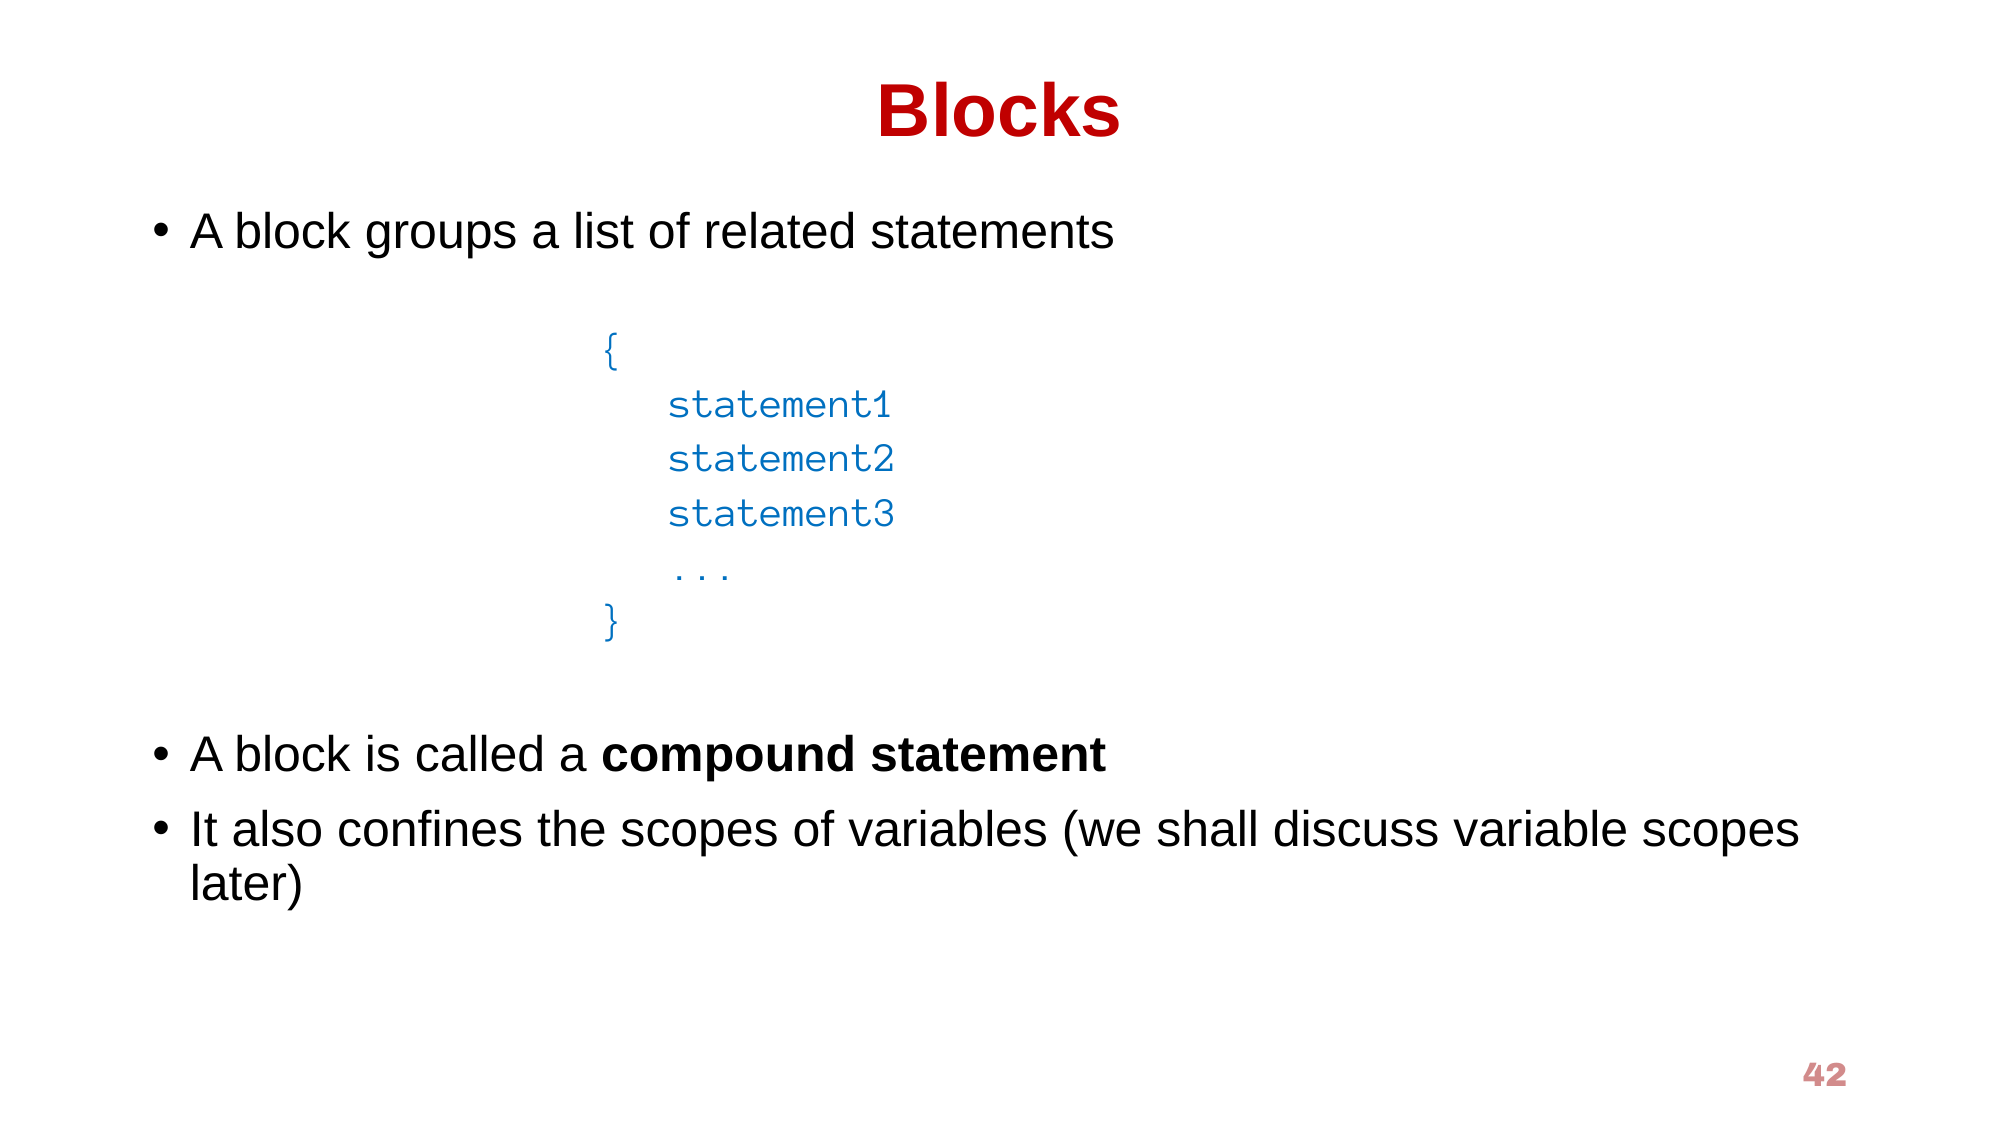

# Blocks
A block groups a list of related statements

A block is called a compound statement
It also confines the scopes of variables (we shall discuss variable scopes later)
{
   statement1
   statement2
   statement3
   ...
}
42